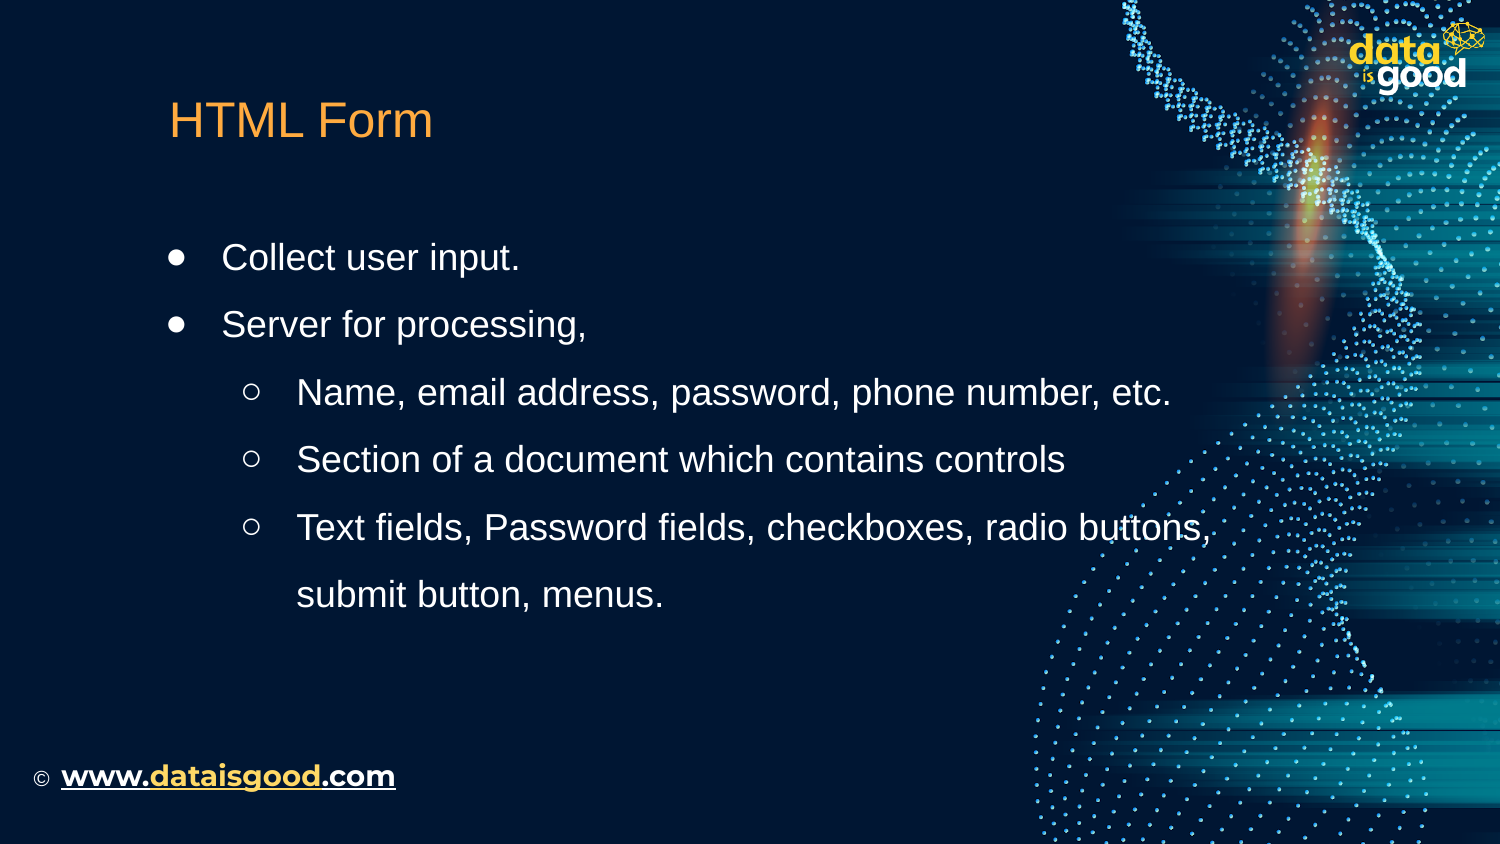

# HTML Form
Collect user input.
Server for processing,
Name, email address, password, phone number, etc.
Section of a document which contains controls
Text fields, Password fields, checkboxes, radio buttons, submit button, menus.